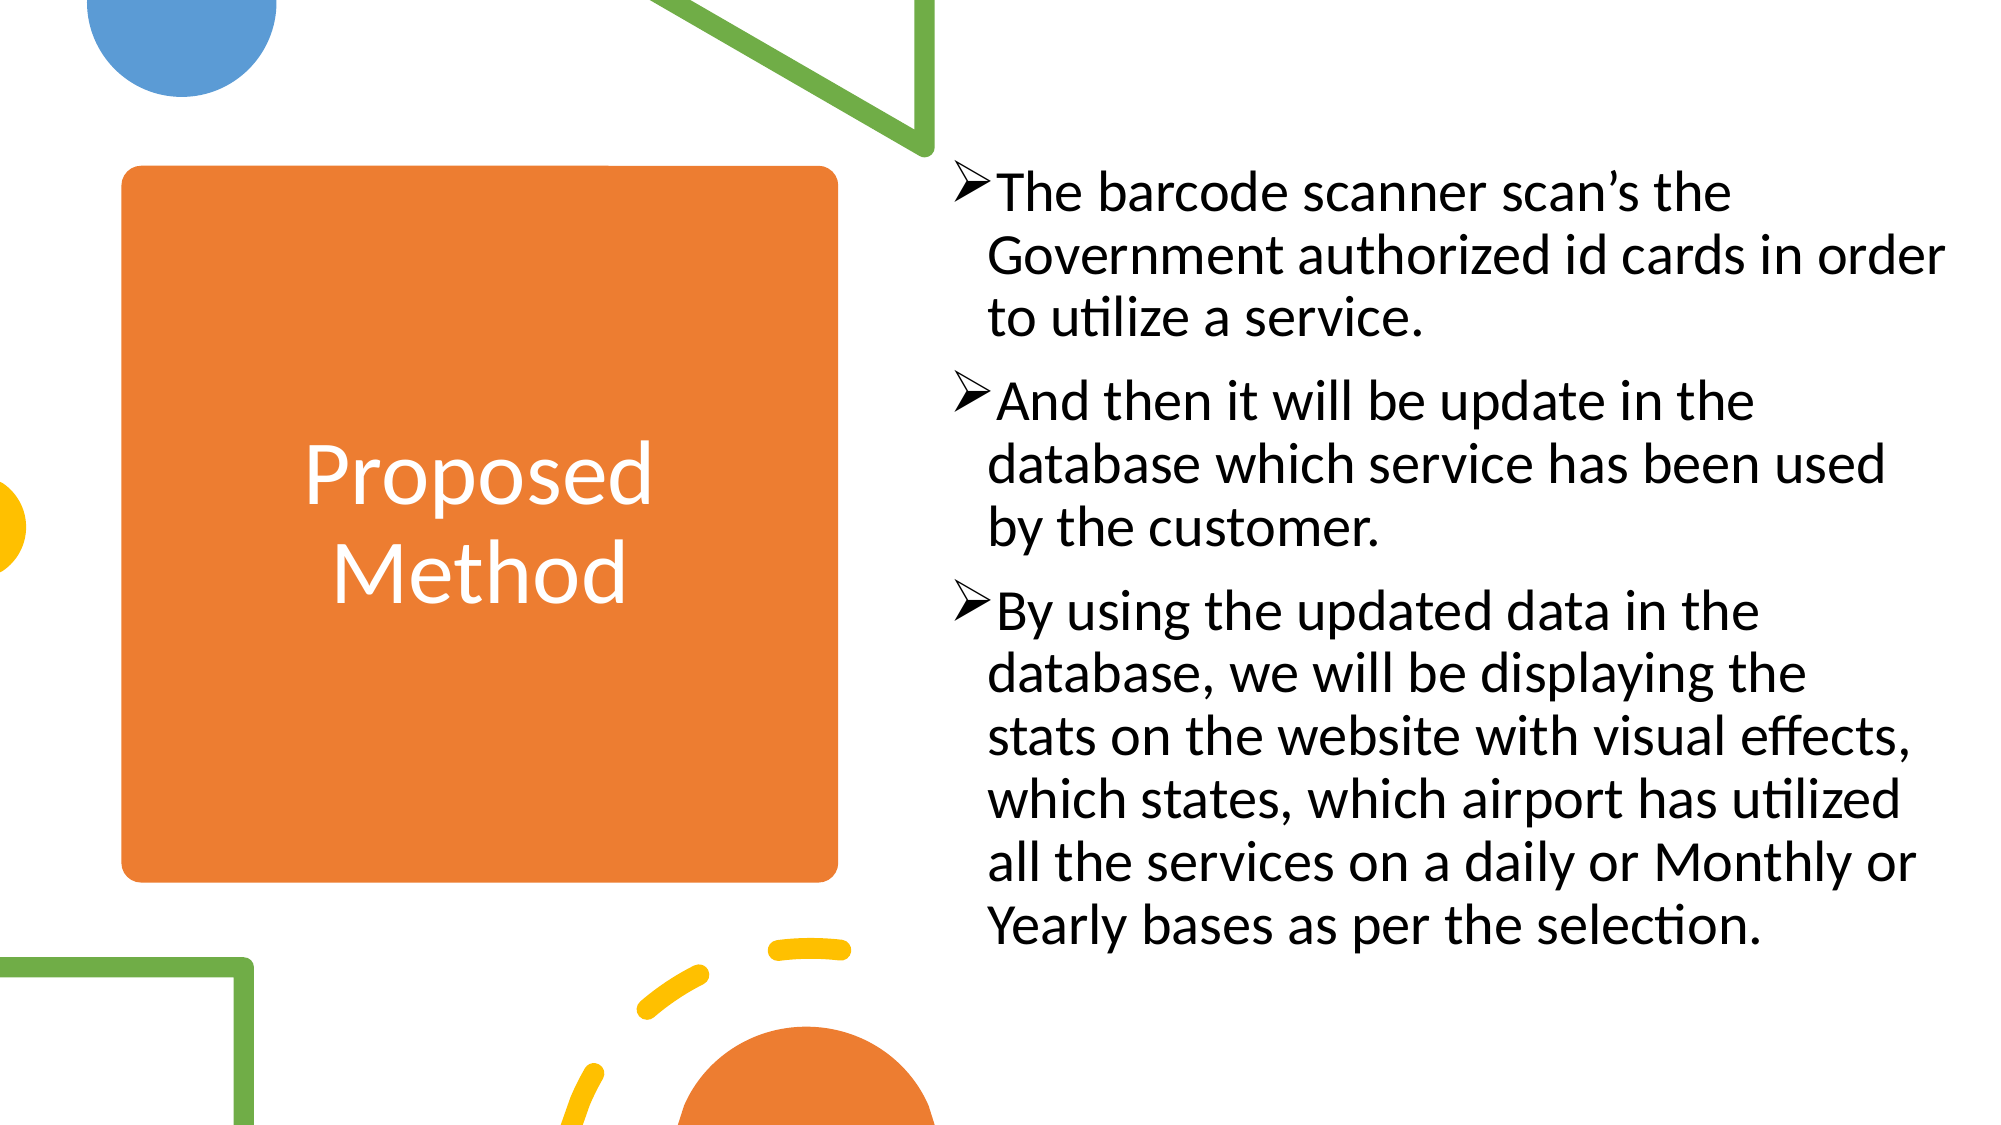

The barcode scanner scan’s the Government authorized id cards in order to utilize a service.
And then it will be update in the database which service has been used by the customer.
By using the updated data in the database, we will be displaying the stats on the website with visual effects, which states, which airport has utilized all the services on a daily or Monthly or Yearly bases as per the selection.

# Proposed Method